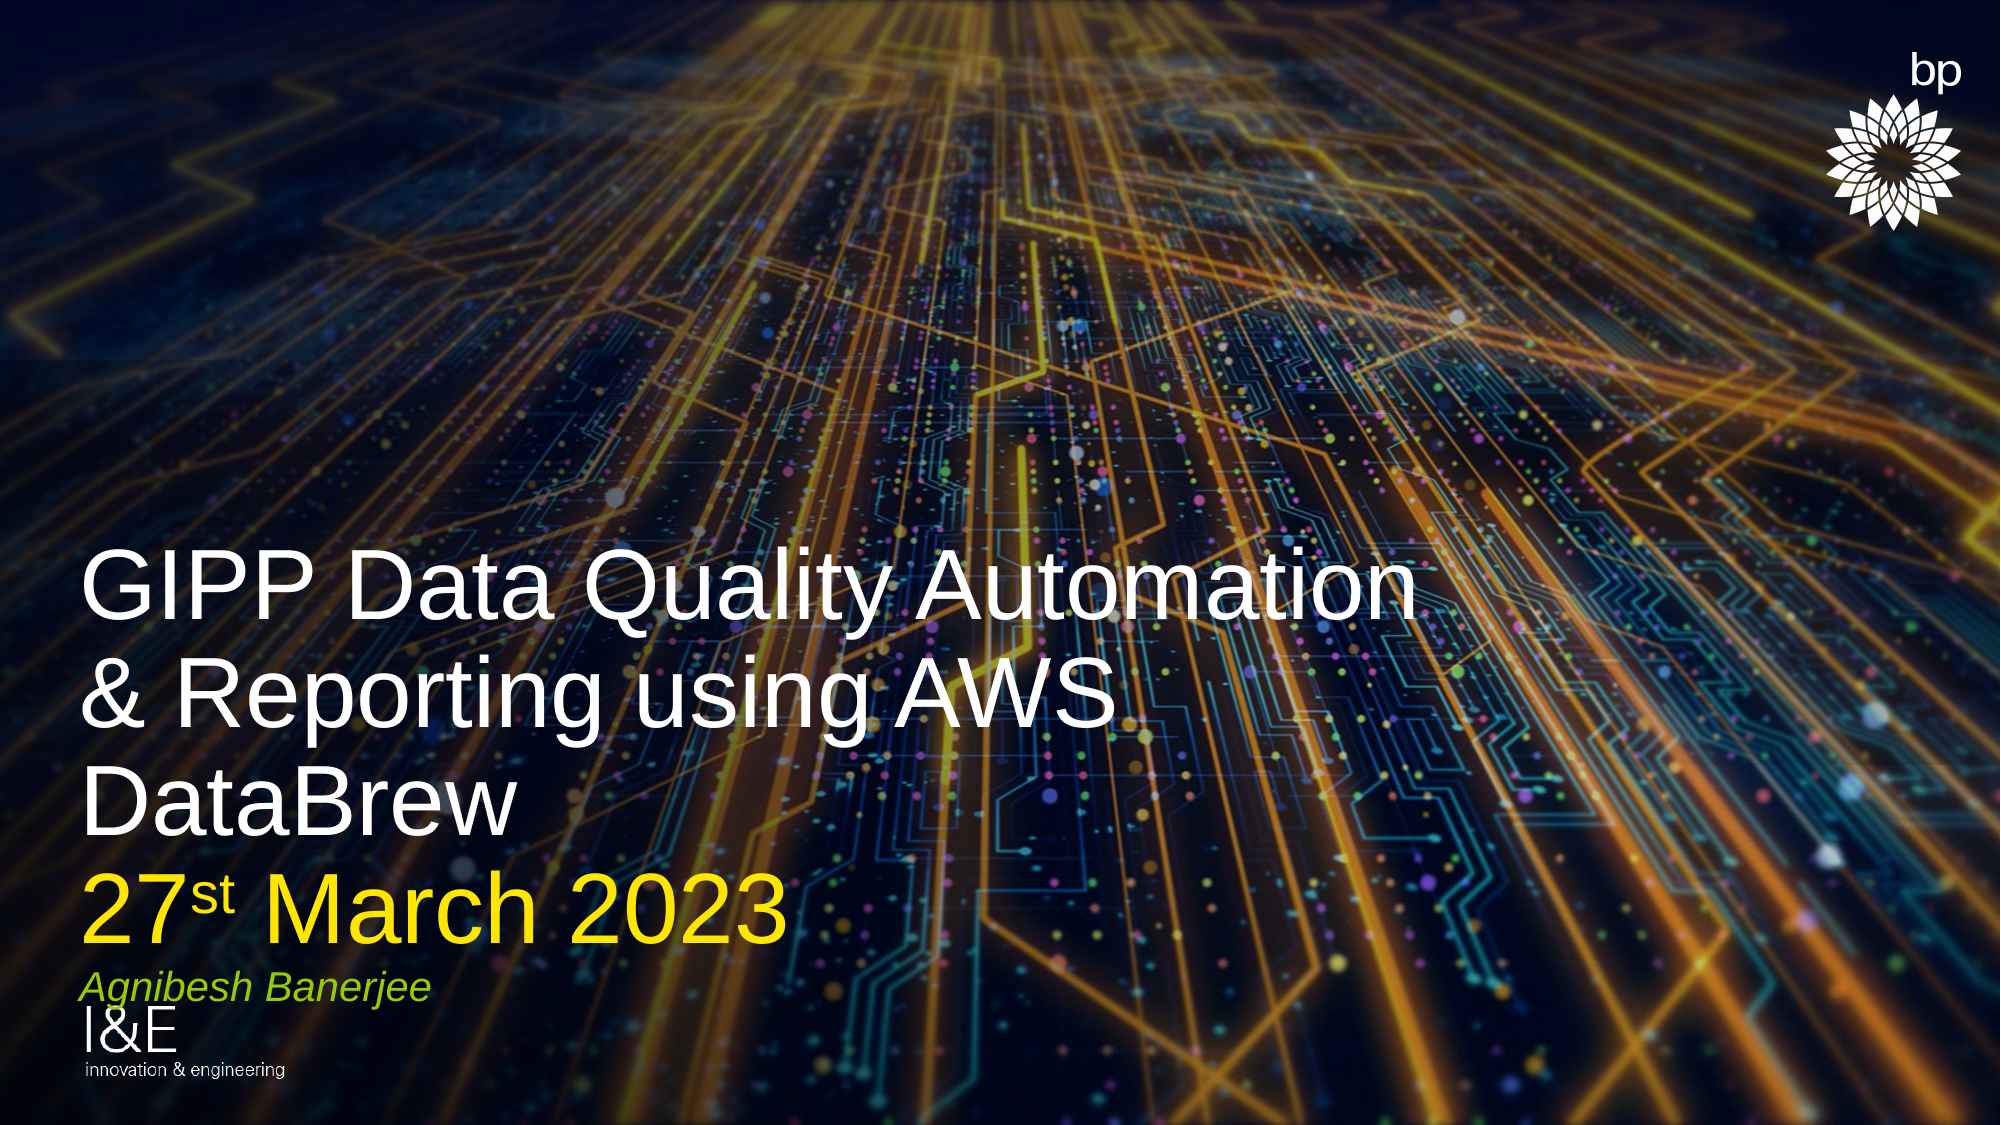

GIPP Data Quality Automation
& Reporting using AWS DataBrew
27st March 2023
Agnibesh Banerjee